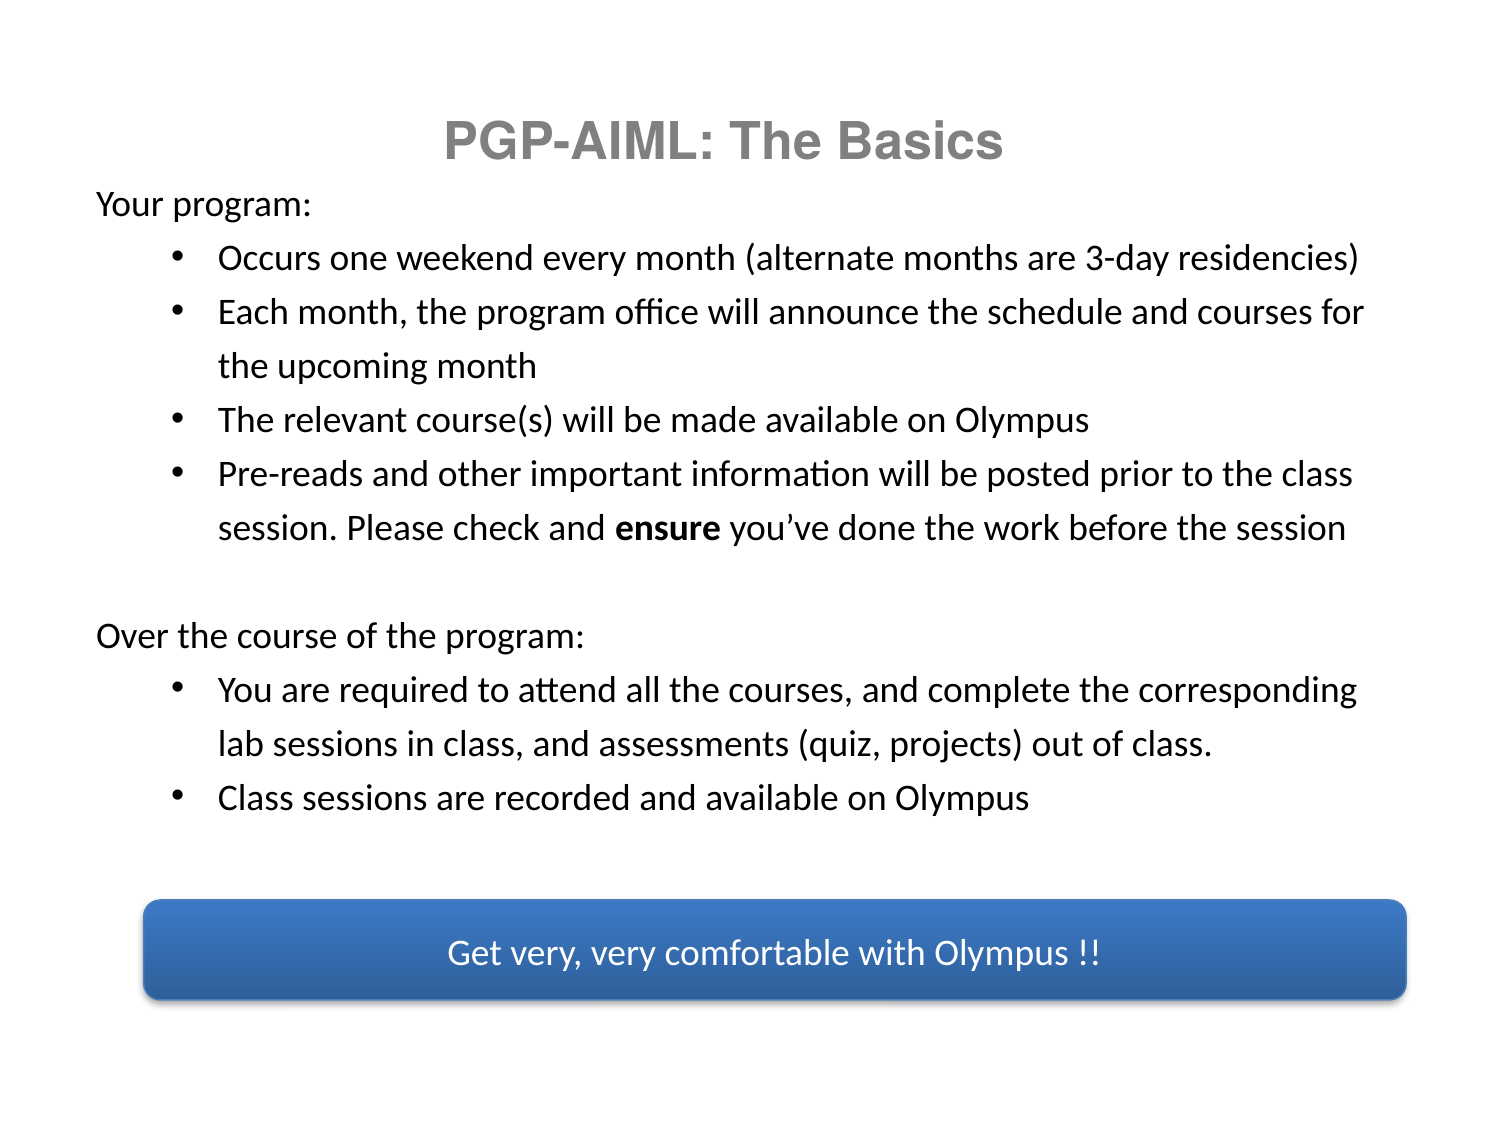

PGP-AIML: The Basics
Your program:
Occurs one weekend every month (alternate months are 3-day residencies)
Each month, the program office will announce the schedule and courses for the upcoming month
The relevant course(s) will be made available on Olympus
Pre-reads and other important information will be posted prior to the class session. Please check and ensure you’ve done the work before the session

Over the course of the program:
You are required to attend all the courses, and complete the corresponding lab sessions in class, and assessments (quiz, projects) out of class.
Class sessions are recorded and available on Olympus

Get very, very comfortable with Olympus !!